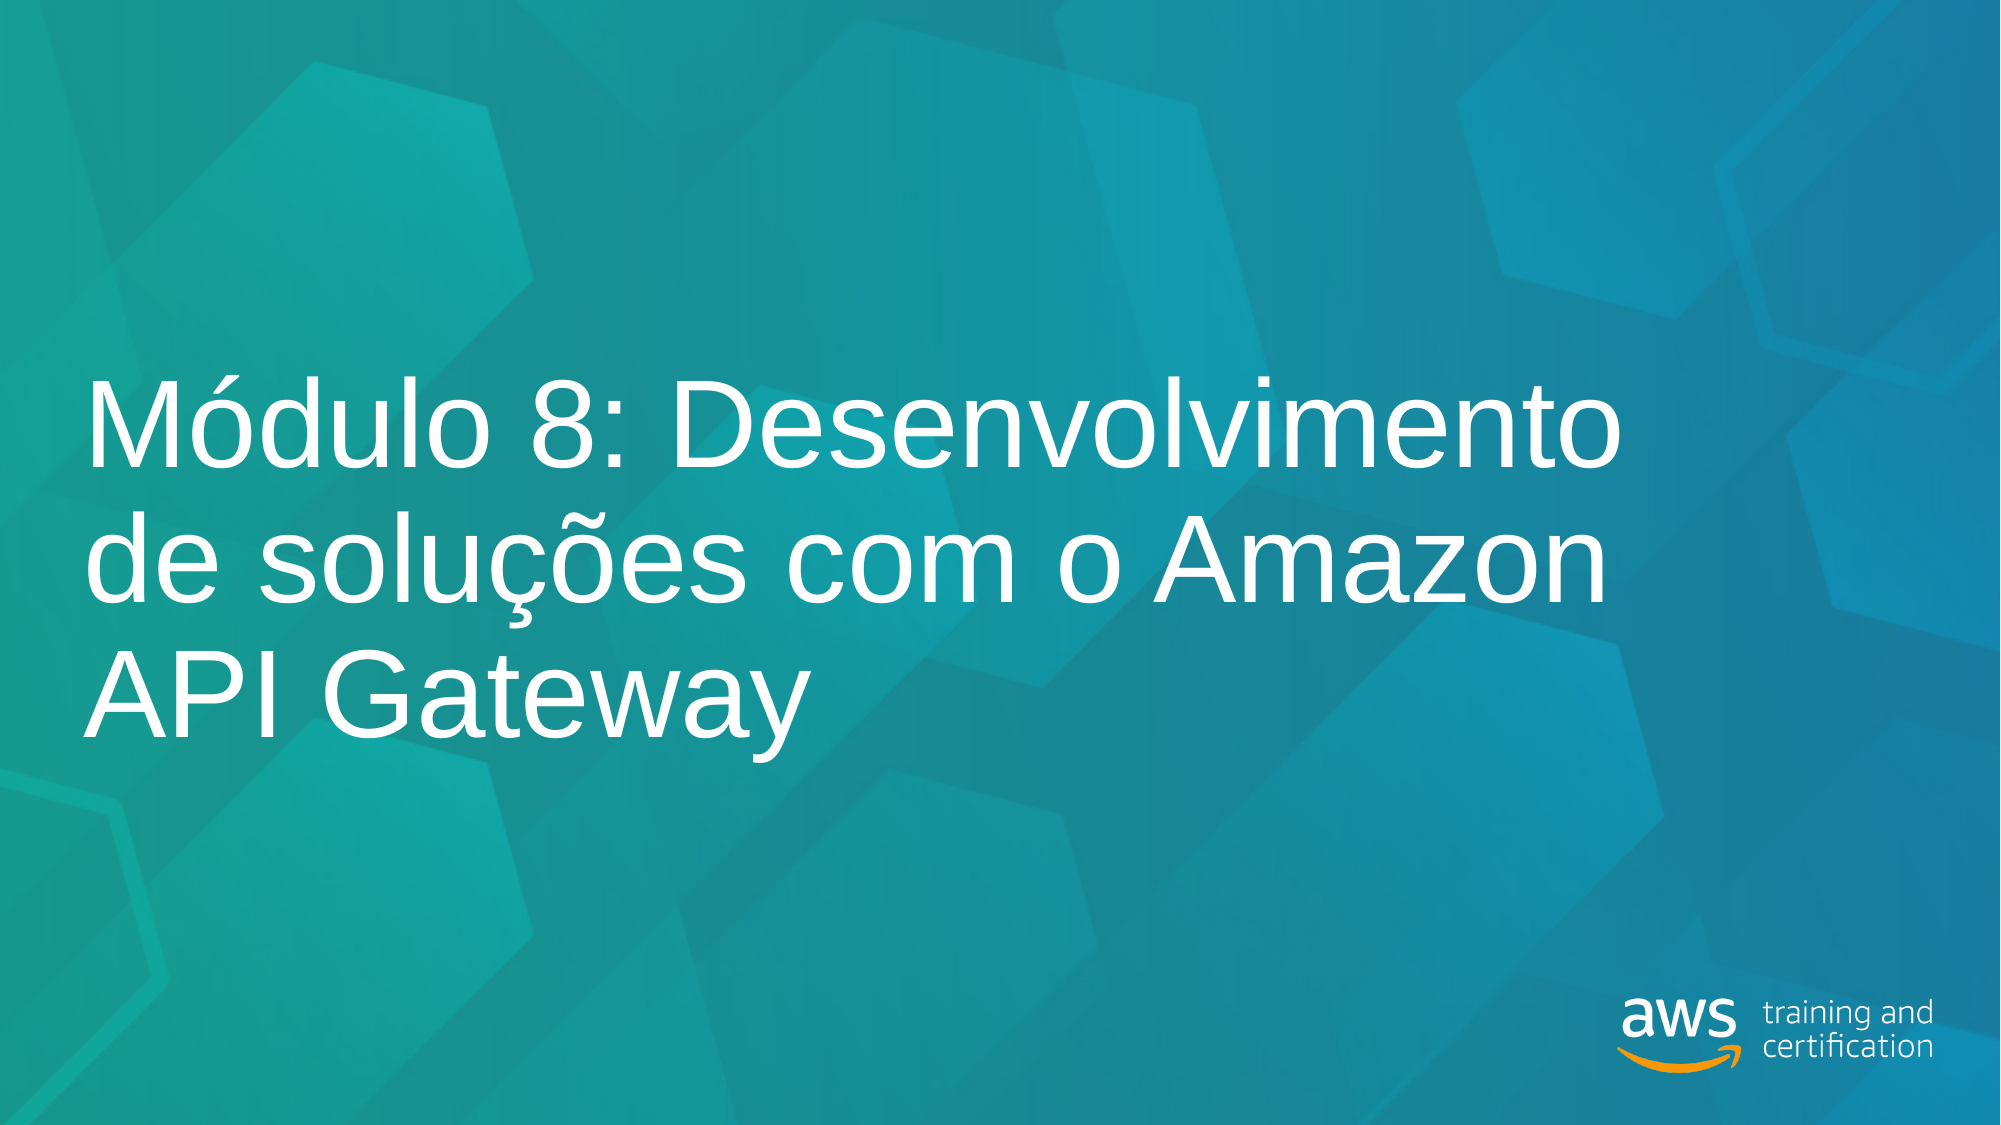

# Módulo 8: Desenvolvimento de soluções com o Amazon API Gateway